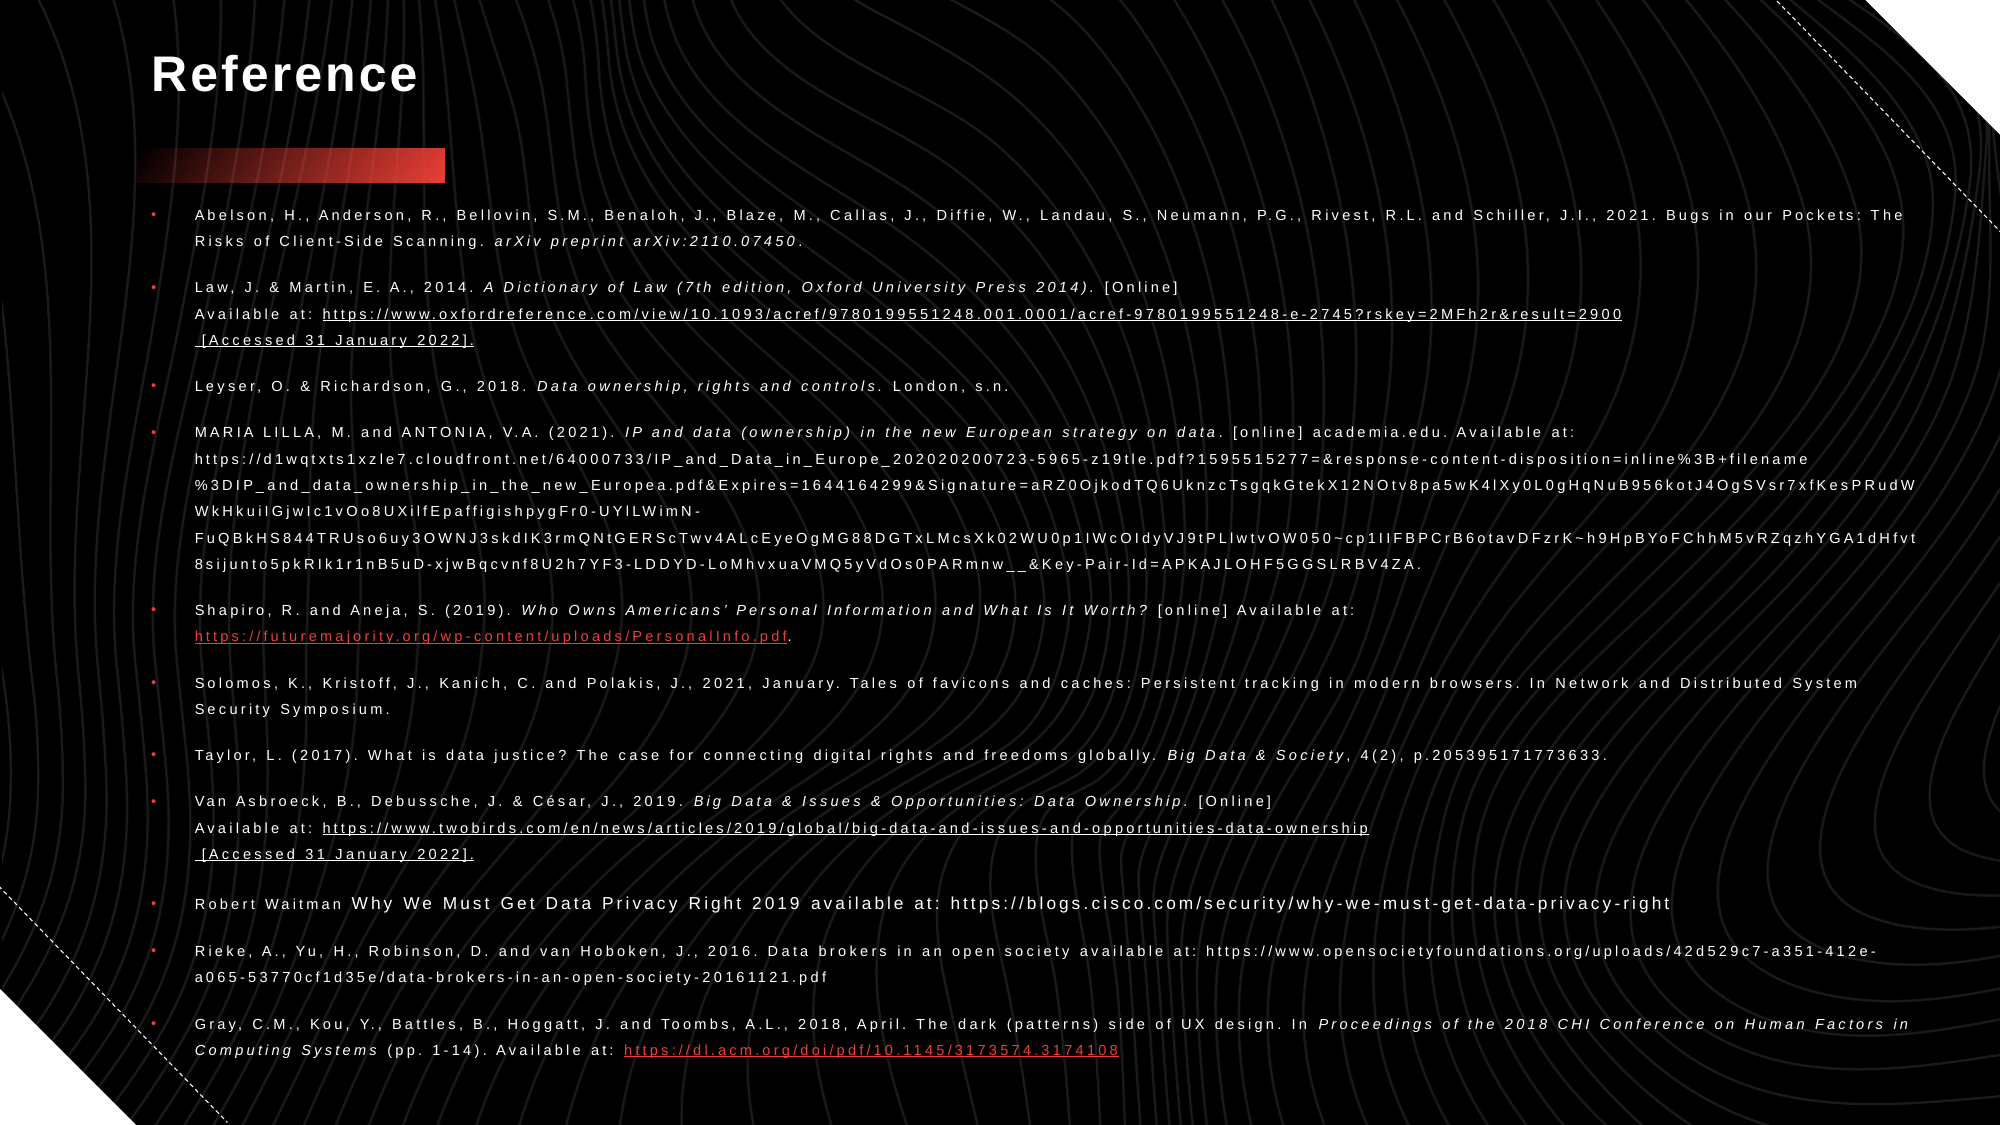

# Reference
Abelson, H., Anderson, R., Bellovin, S.M., Benaloh, J., Blaze, M., Callas, J., Diffie, W., Landau, S., Neumann, P.G., Rivest, R.L. and Schiller, J.I., 2021. Bugs in our Pockets: The Risks of Client-Side Scanning. arXiv preprint arXiv:2110.07450.
Law, J. & Martin, E. A., 2014. A Dictionary of Law (7th edition, Oxford University Press 2014). [Online]
Available at: https://www.oxfordreference.com/view/10.1093/acref/9780199551248.001.0001/acref-9780199551248-e-2745?rskey=2MFh2r&result=2900
 [Accessed 31 January 2022].
Leyser, O. & Richardson, G., 2018. Data ownership, rights and controls. London, s.n.
MARIA LILLA, M. and ANTONIA, V.A. (2021). IP and data (ownership) in the new European strategy on data. [online] academia.edu. Available at: https://d1wqtxts1xzle7.cloudfront.net/64000733/IP_and_Data_in_Europe_202020200723-5965-z19tle.pdf?1595515277=&response-content-disposition=inline%3B+filename%3DIP_and_data_ownership_in_the_new_Europea.pdf&Expires=1644164299&Signature=aRZ0OjkodTQ6UknzcTsgqkGtekX12NOtv8pa5wK4lXy0L0gHqNuB956kotJ4OgSVsr7xfKesPRudWWkHkuiIGjwIc1vOo8UXilfEpaffigishpygFr0-UYlLWimN-FuQBkHS844TRUso6uy3OWNJ3skdIK3rmQNtGERScTwv4ALcEyeOgMG88DGTxLMcsXk02WU0p1IWcOIdyVJ9tPLlwtvOW050~cp1IIFBPCrB6otavDFzrK~h9HpBYoFChhM5vRZqzhYGA1dHfvt8sijunto5pkRIk1r1nB5uD-xjwBqcvnf8U2h7YF3-LDDYD-LoMhvxuaVMQ5yVdOs0PARmnw__&Key-Pair-Id=APKAJLOHF5GGSLRBV4ZA.
Shapiro, R. and Aneja, S. (2019). Who Owns Americans’ Personal Information and What Is It Worth? [online] Available at: https://futuremajority.org/wp-content/uploads/PersonalInfo.pdf.
Solomos, K., Kristoff, J., Kanich, C. and Polakis, J., 2021, January. Tales of favicons and caches: Persistent tracking in modern browsers. In Network and Distributed System Security Symposium.
Taylor, L. (2017). What is data justice? The case for connecting digital rights and freedoms globally. Big Data & Society, 4(2), p.205395171773633.
Van Asbroeck, B., Debussche, J. & César, J., 2019. Big Data & Issues & Opportunities: Data Ownership. [Online]
Available at: https://www.twobirds.com/en/news/articles/2019/global/big-data-and-issues-and-opportunities-data-ownership
 [Accessed 31 January 2022].
Robert Waitman Why We Must Get Data Privacy Right 2019 available at: https://blogs.cisco.com/security/why-we-must-get-data-privacy-right
Rieke, A., Yu, H., Robinson, D. and van Hoboken, J., 2016. Data brokers in an open society available at: https://www.opensocietyfoundations.org/uploads/42d529c7-a351-412e-a065-53770cf1d35e/data-brokers-in-an-open-society-20161121.pdf
Gray, C.M., Kou, Y., Battles, B., Hoggatt, J. and Toombs, A.L., 2018, April. The dark (patterns) side of UX design. In Proceedings of the 2018 CHI Conference on Human Factors in Computing Systems (pp. 1-14). Available at: https://dl.acm.org/doi/pdf/10.1145/3173574.3174108